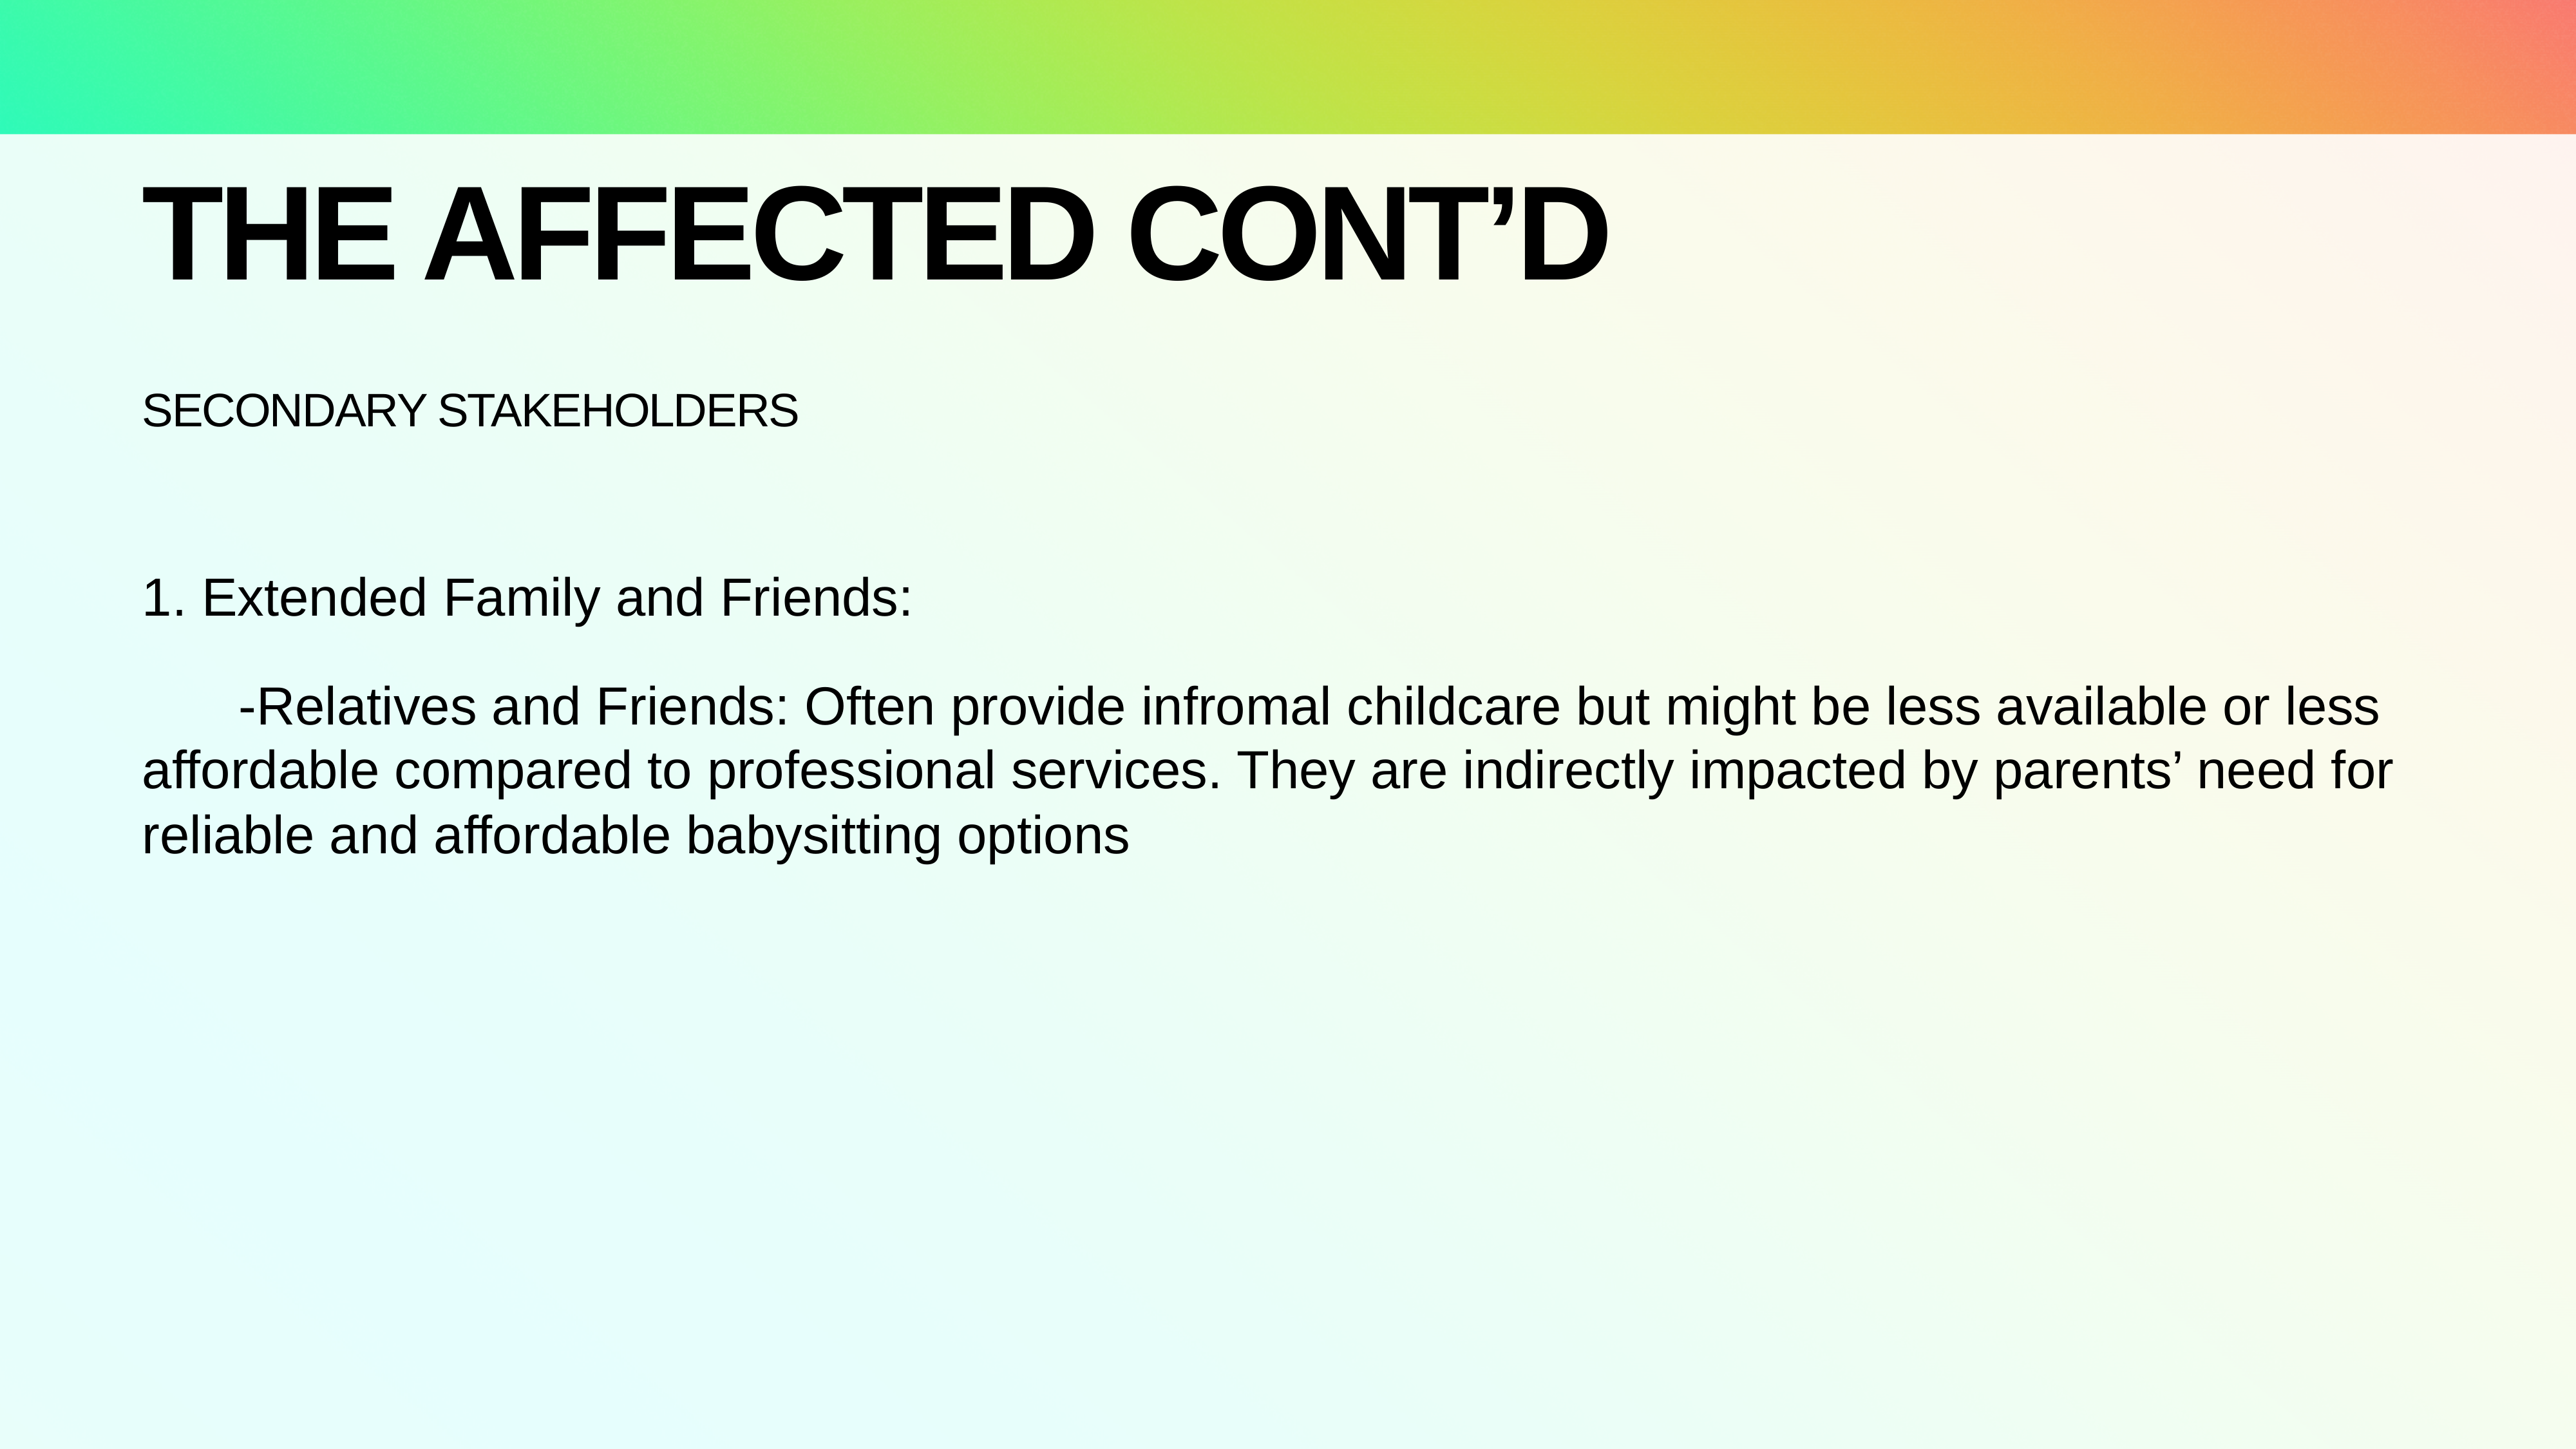

# The affected cont’d
Secondary stakeholders
1. Extended Family and Friends:
-Relatives and Friends: Often provide infromal childcare but might be less available or less affordable compared to professional services. They are indirectly impacted by parents’ need for reliable and affordable babysitting options